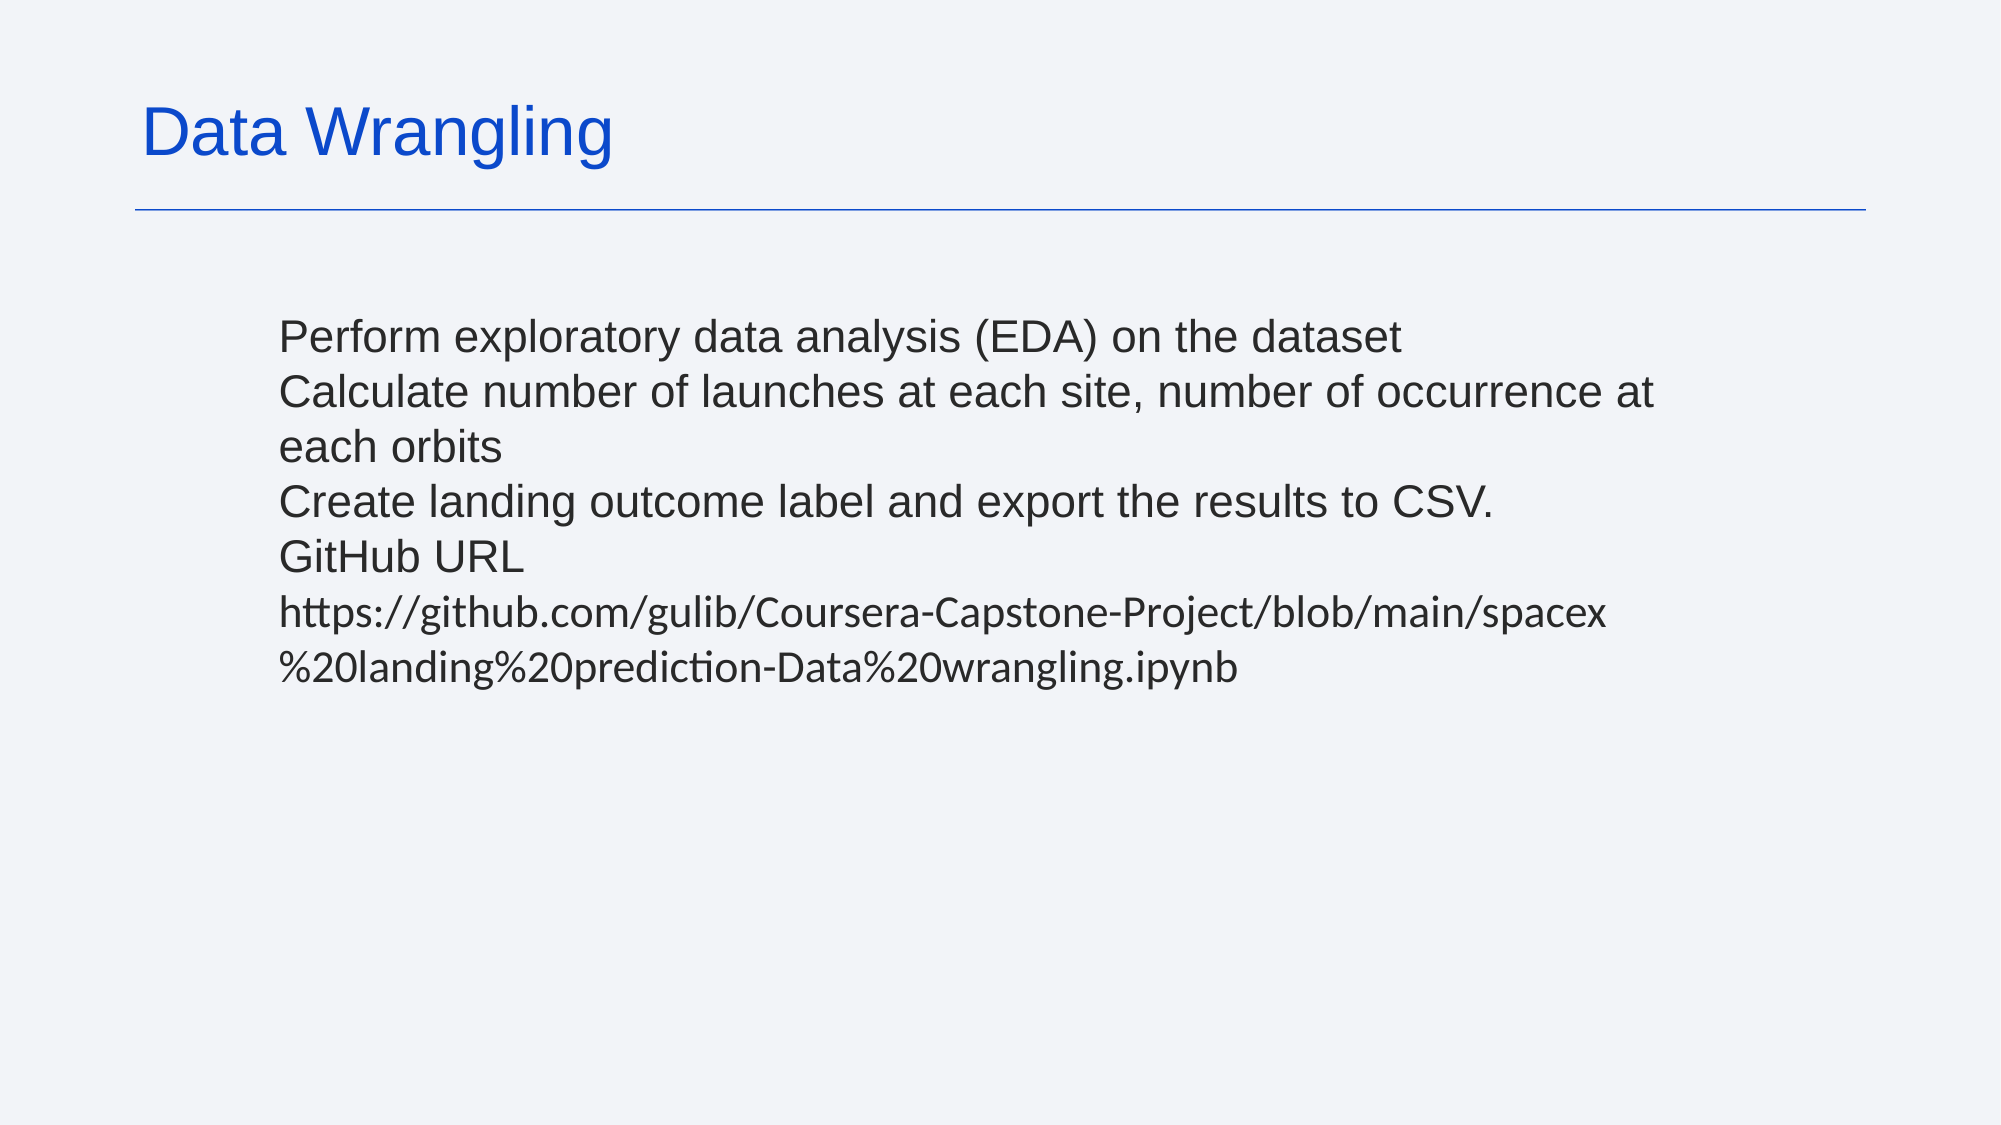

Data Wrangling
Perform exploratory data analysis (EDA) on the dataset
Calculate number of launches at each site, number of occurrence at each orbits
Create landing outcome label and export the results to CSV.
GitHub URL
https://github.com/gulib/Coursera-Capstone-Project/blob/main/spacex%20landing%20prediction-Data%20wrangling.ipynb